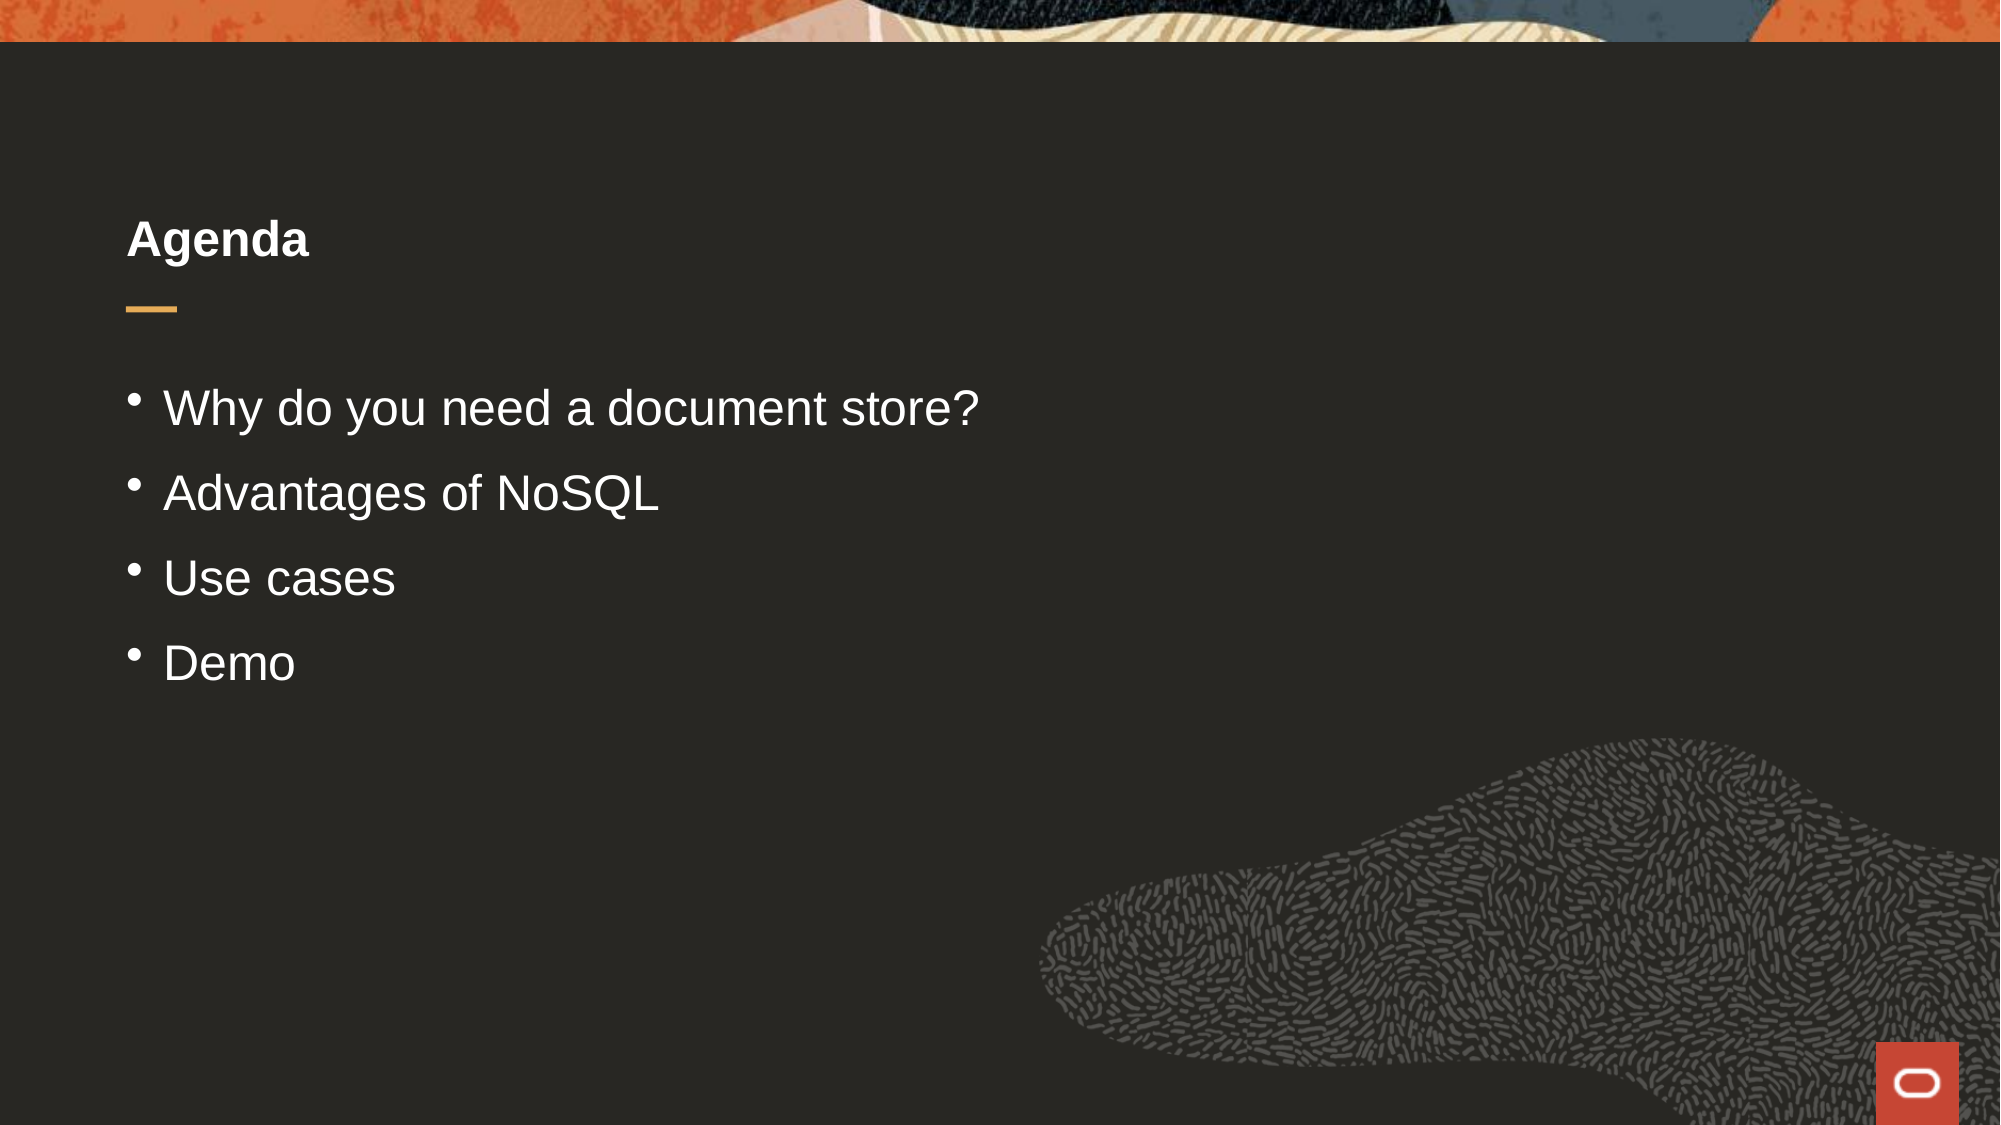

# Agenda
Why do you need a document store?
Advantages of NoSQL
Use cases
Demo
3